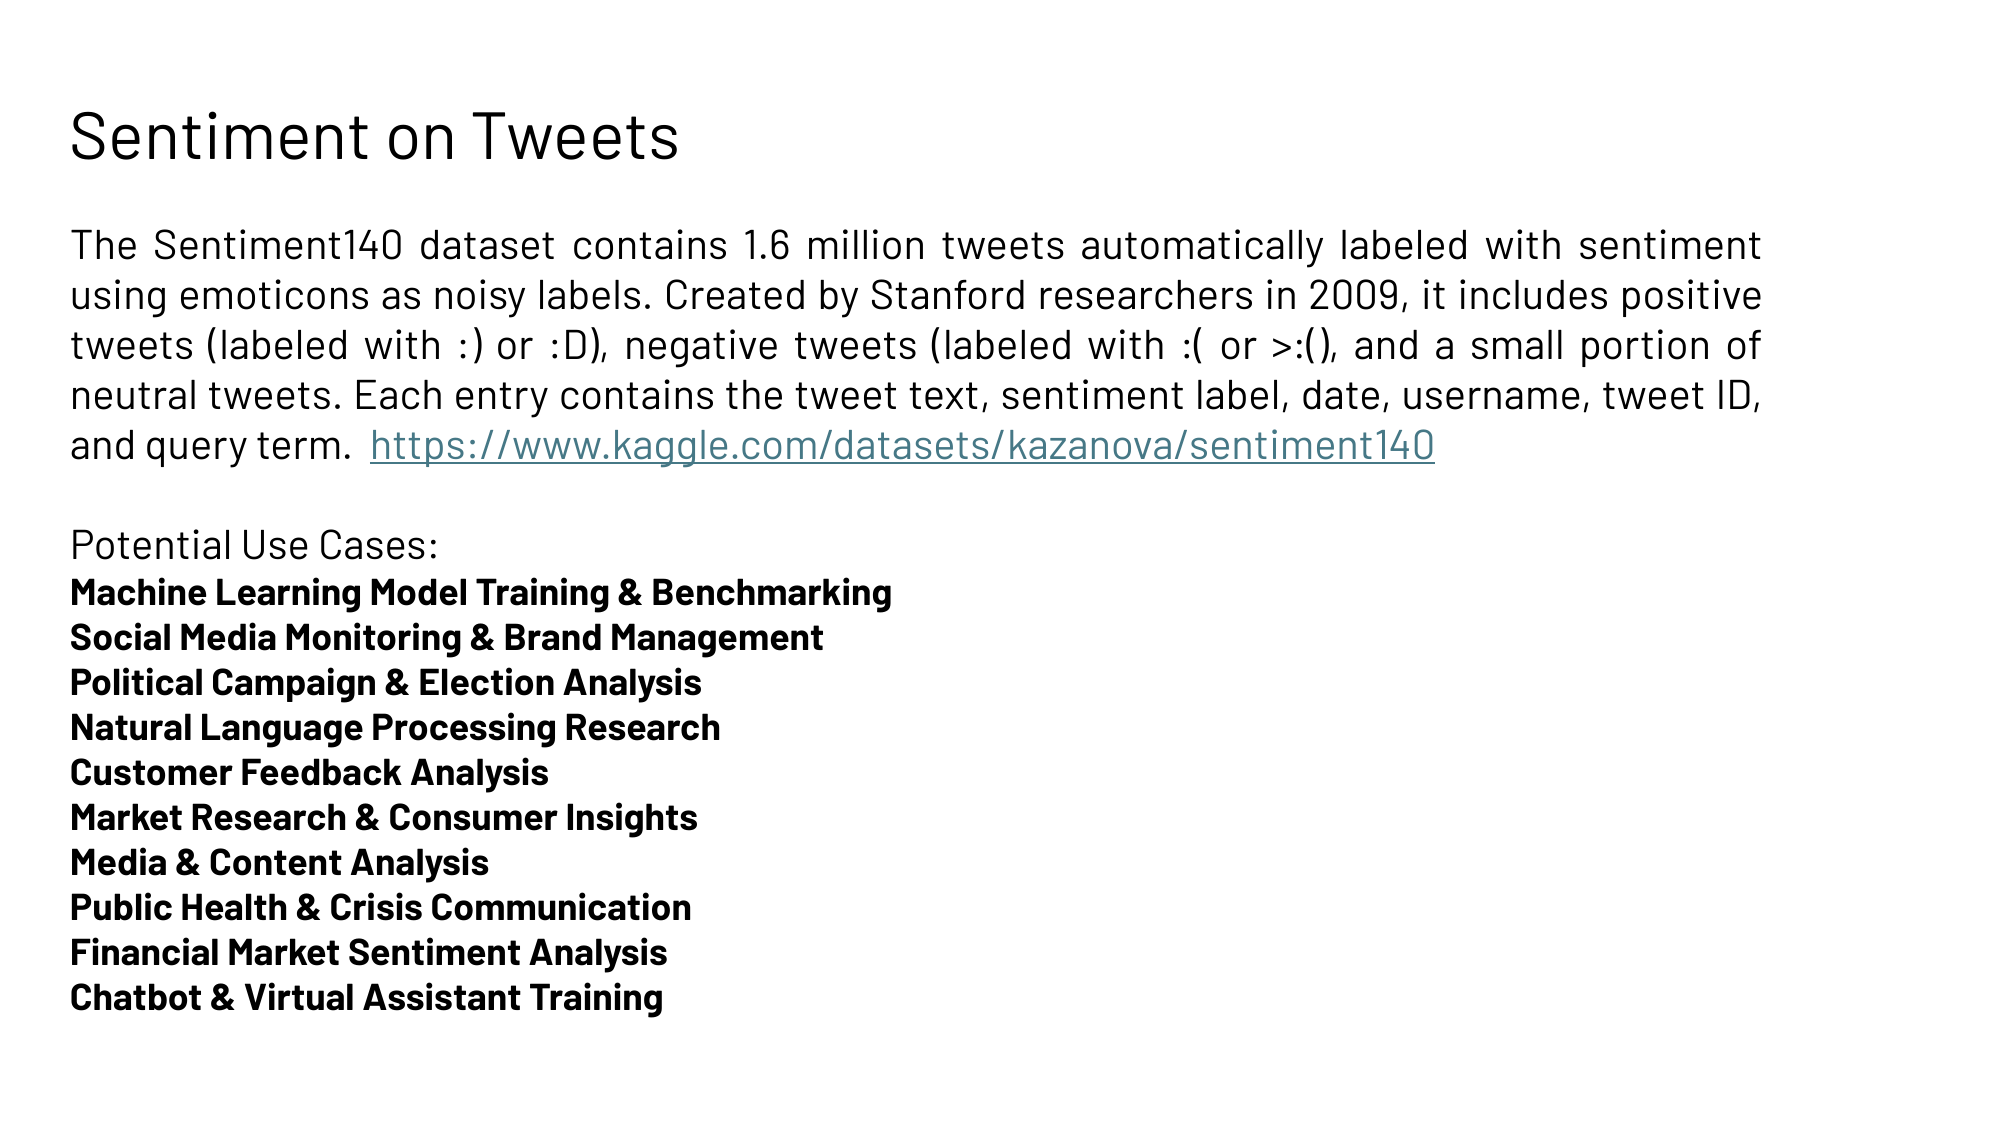

Sentiment on Tweets

The Sentiment140 dataset contains 1.6 million tweets automatically labeled with sentiment using emoticons as noisy labels. Created by Stanford researchers in 2009, it includes positive tweets (labeled with :) or :D), negative tweets (labeled with :( or >:(), and a small portion of neutral tweets. Each entry contains the tweet text, sentiment label, date, username, tweet ID, and query term.  https://www.kaggle.com/datasets/kazanova/sentiment140

Potential Use Cases:
Machine Learning Model Training & Benchmarking
Social Media Monitoring & Brand Management
Political Campaign & Election Analysis
Natural Language Processing Research
Customer Feedback Analysis
Market Research & Consumer Insights
Media & Content Analysis
Public Health & Crisis Communication
Financial Market Sentiment Analysis
Chatbot & Virtual Assistant Training